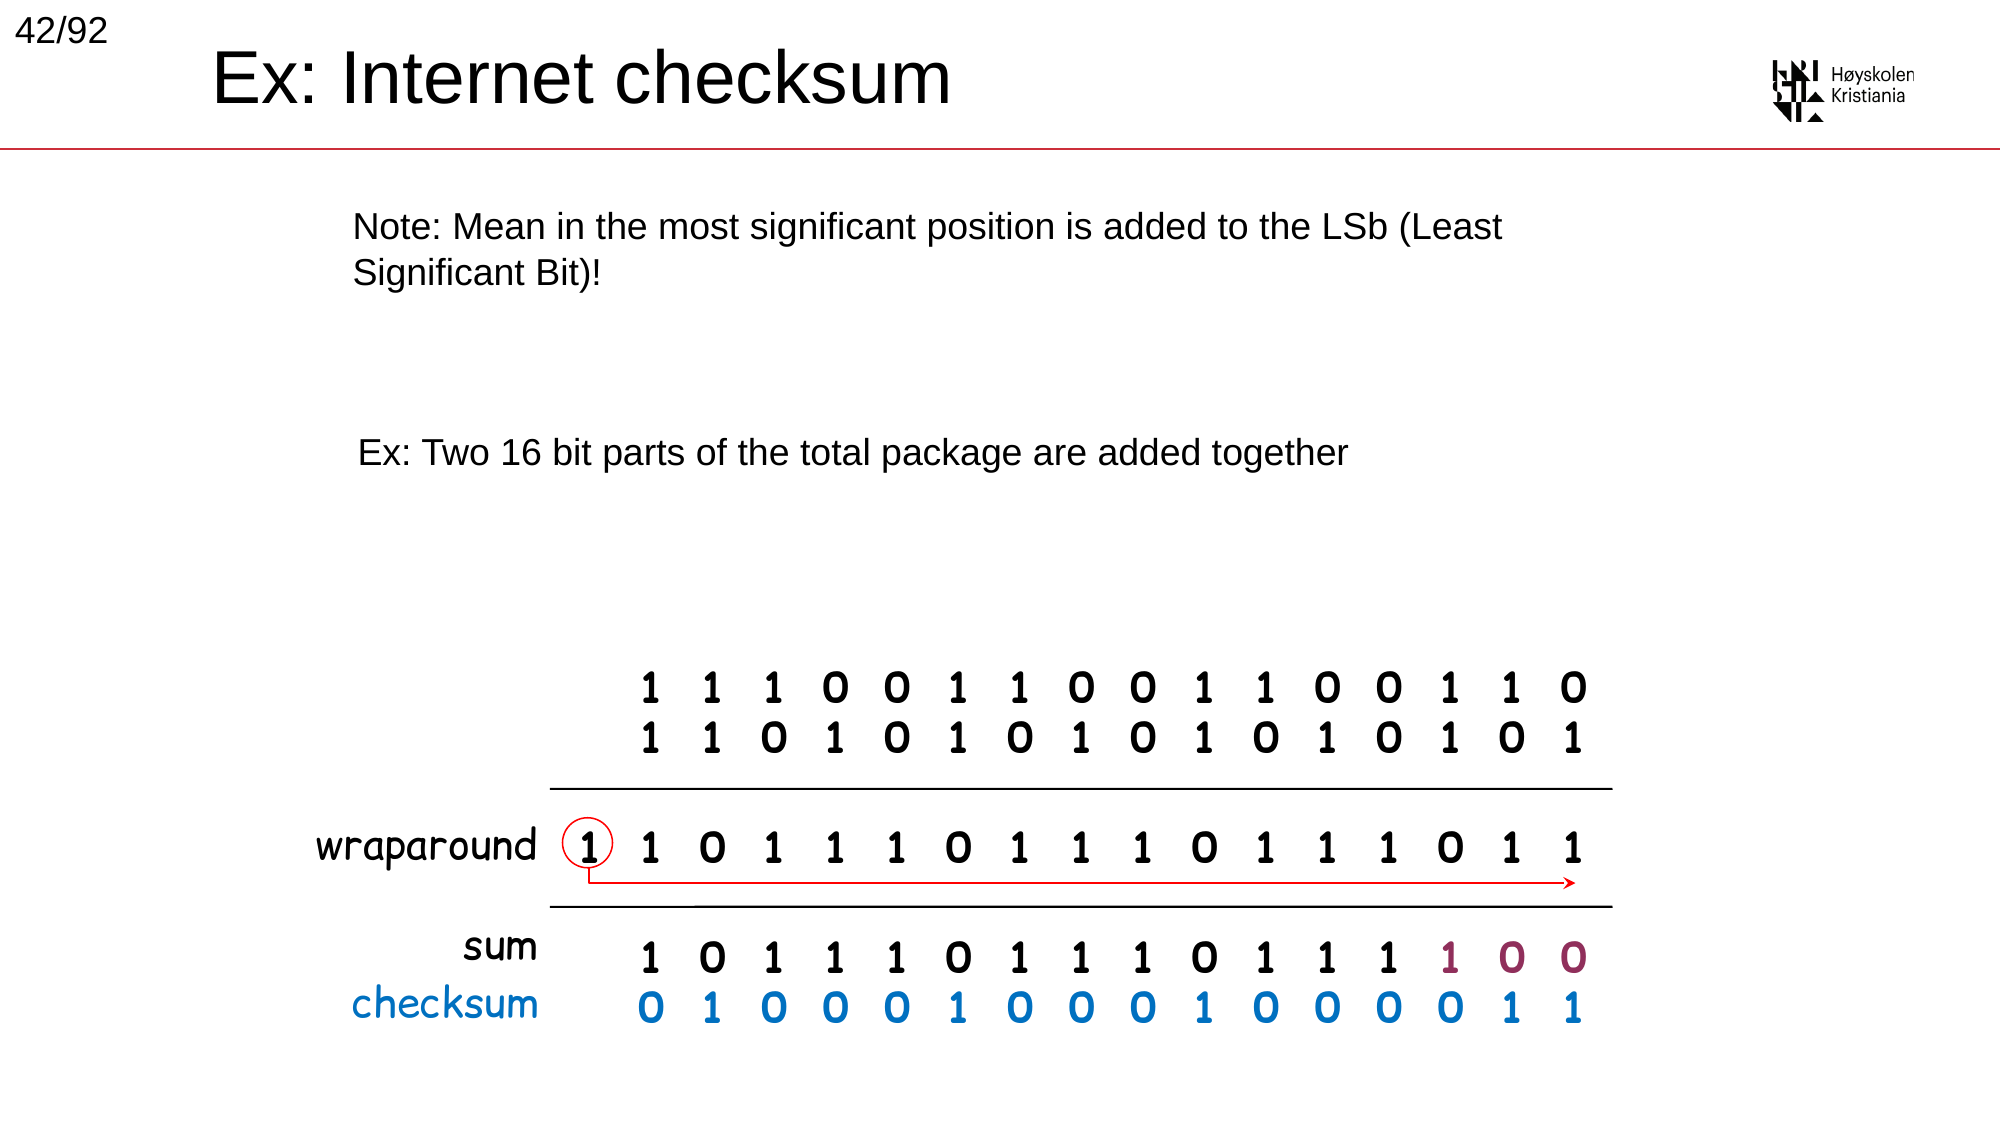

42/92
# Ex: Internet checksum
Note: Mean in the most significant position is added to the LSb (Least Significant Bit)!
Ex: Two 16 bit parts of the total package are added together
1  1  1  1  0  0  1  1  0  0  1  1  0  0  1  1  0
1  1  1  0  1  0  1  0  1  0  1  0  1  0  1  0  1

1  1  0  1  1  1  0  1  1  1  0  1  1  1  0  1  1

1  1  0  1  1  1  0  1  1  1  0  1  1  1  1  0  0
1  0  1  0  0  0  1  0  0  0  1  0  0  0  0  1  1

wraparound

sum
checksum